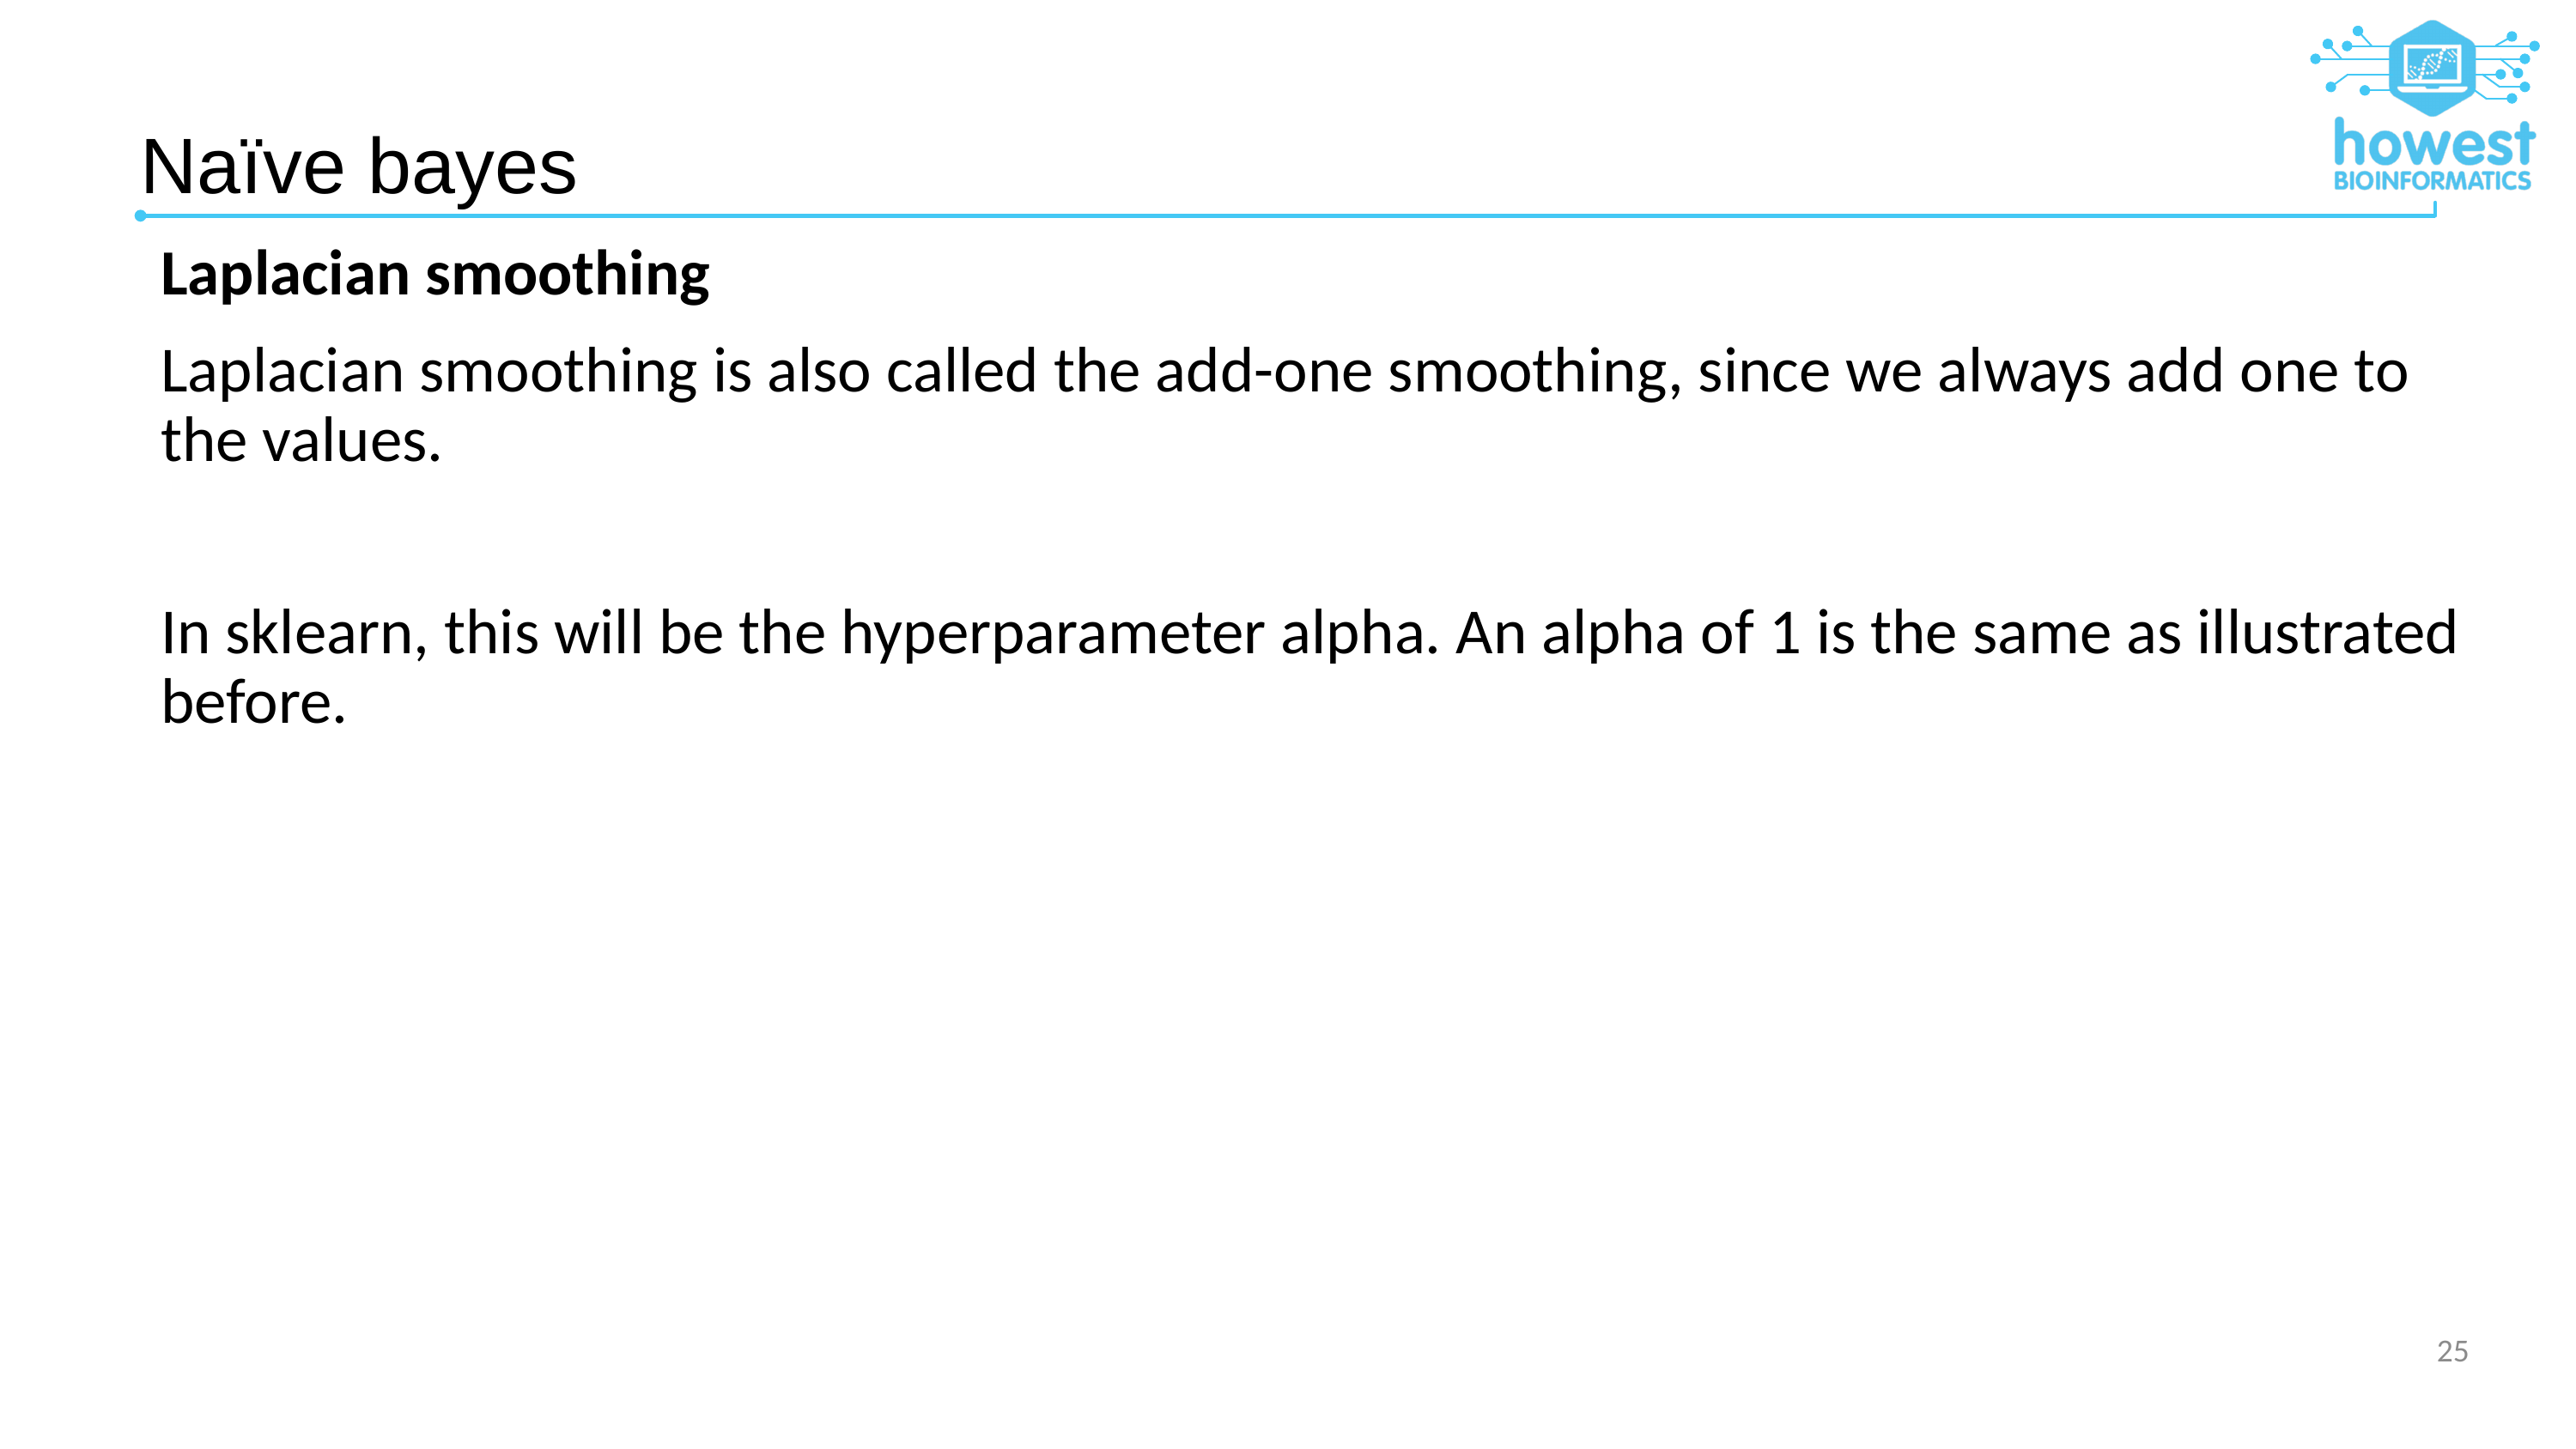

# Naïve bayes
Laplacian smoothing
Laplacian smoothing is also called the add-one smoothing, since we always add one to the values.

In sklearn, this will be the hyperparameter alpha. An alpha of 1 is the same as illustrated before.
25